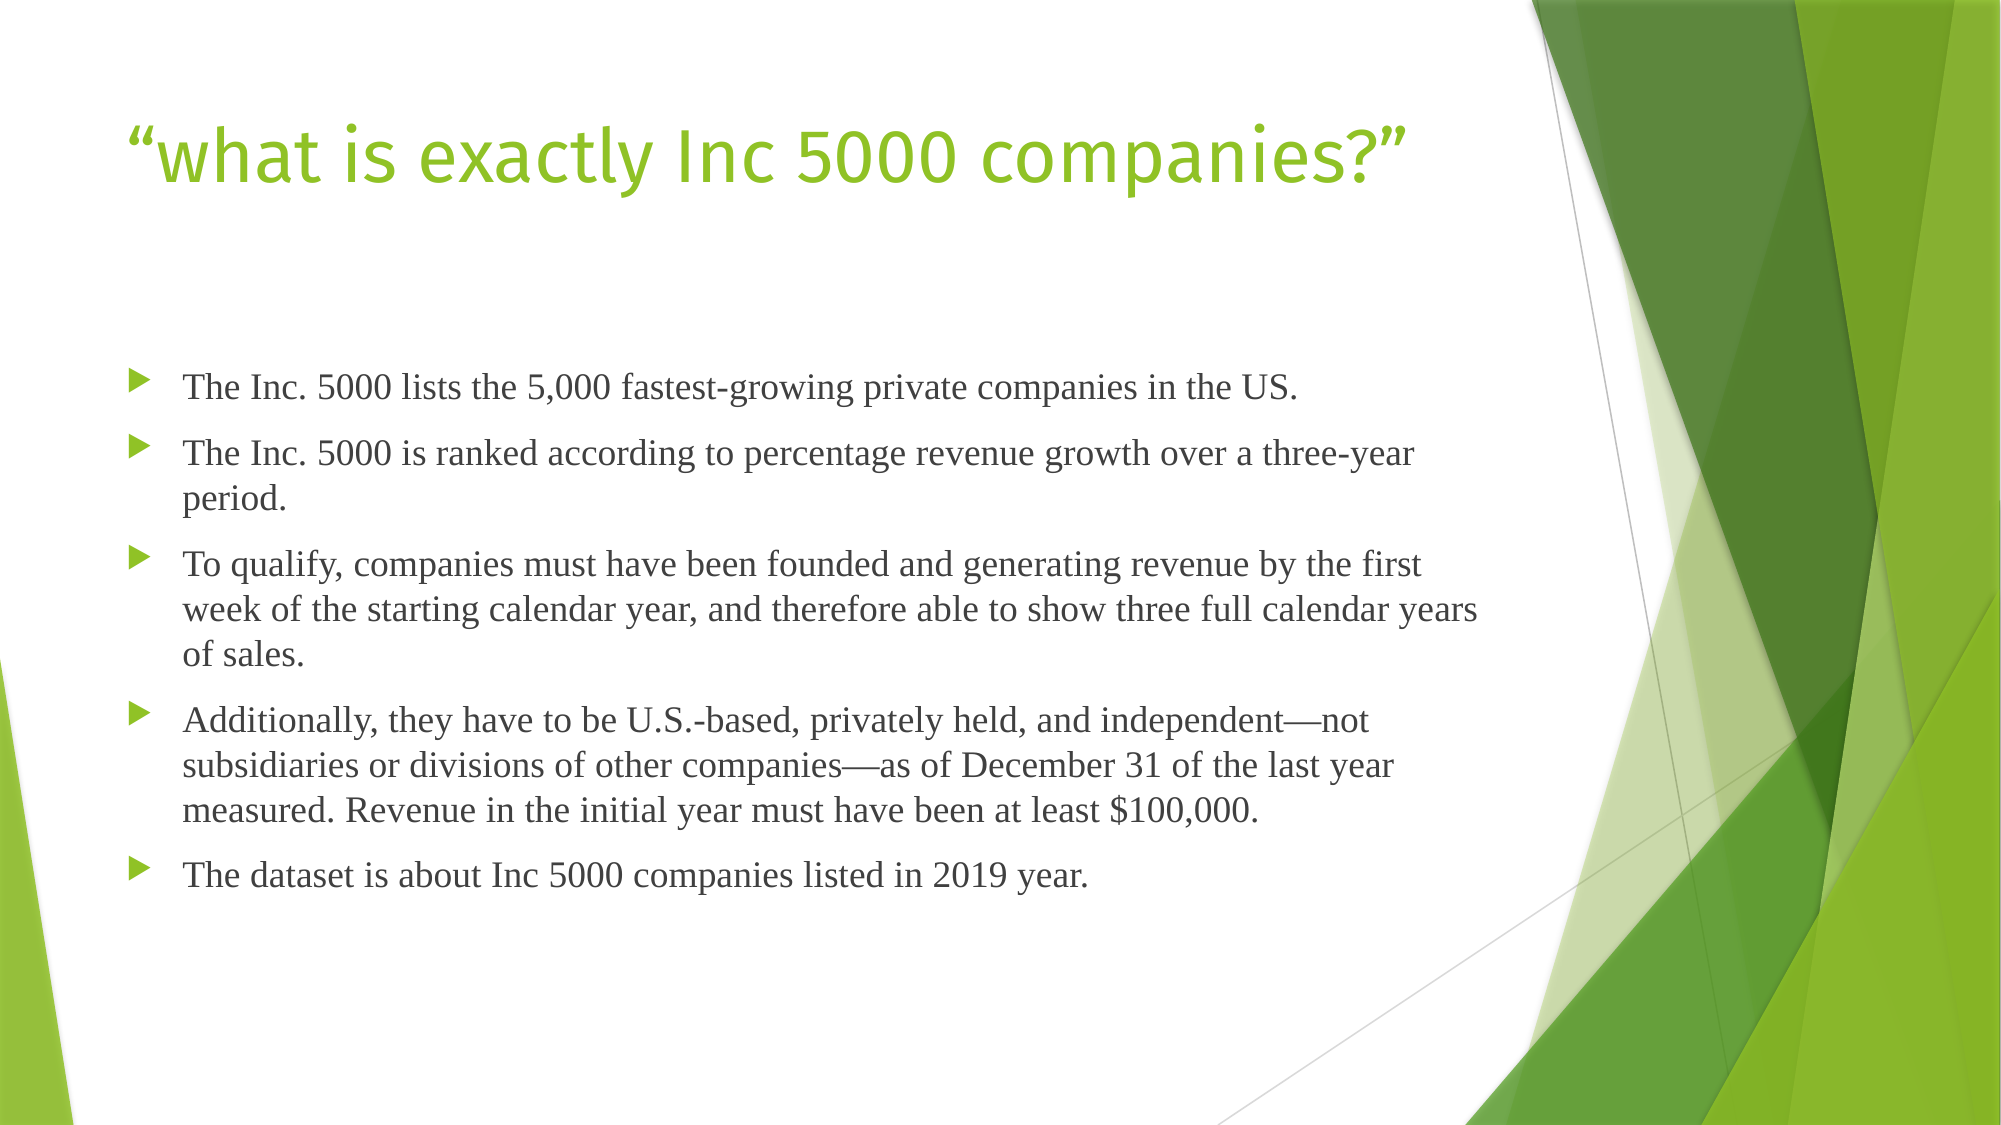

# “what is exactly Inc 5000 companies?”
The Inc. 5000 lists the 5,000 fastest-growing private companies in the US.
The Inc. 5000 is ranked according to percentage revenue growth over a three-year period.
To qualify, companies must have been founded and generating revenue by the first week of the starting calendar year, and therefore able to show three full calendar years of sales.
Additionally, they have to be U.S.-based, privately held, and independent—not subsidiaries or divisions of other companies—as of December 31 of the last year measured. Revenue in the initial year must have been at least $100,000.
The dataset is about Inc 5000 companies listed in 2019 year.